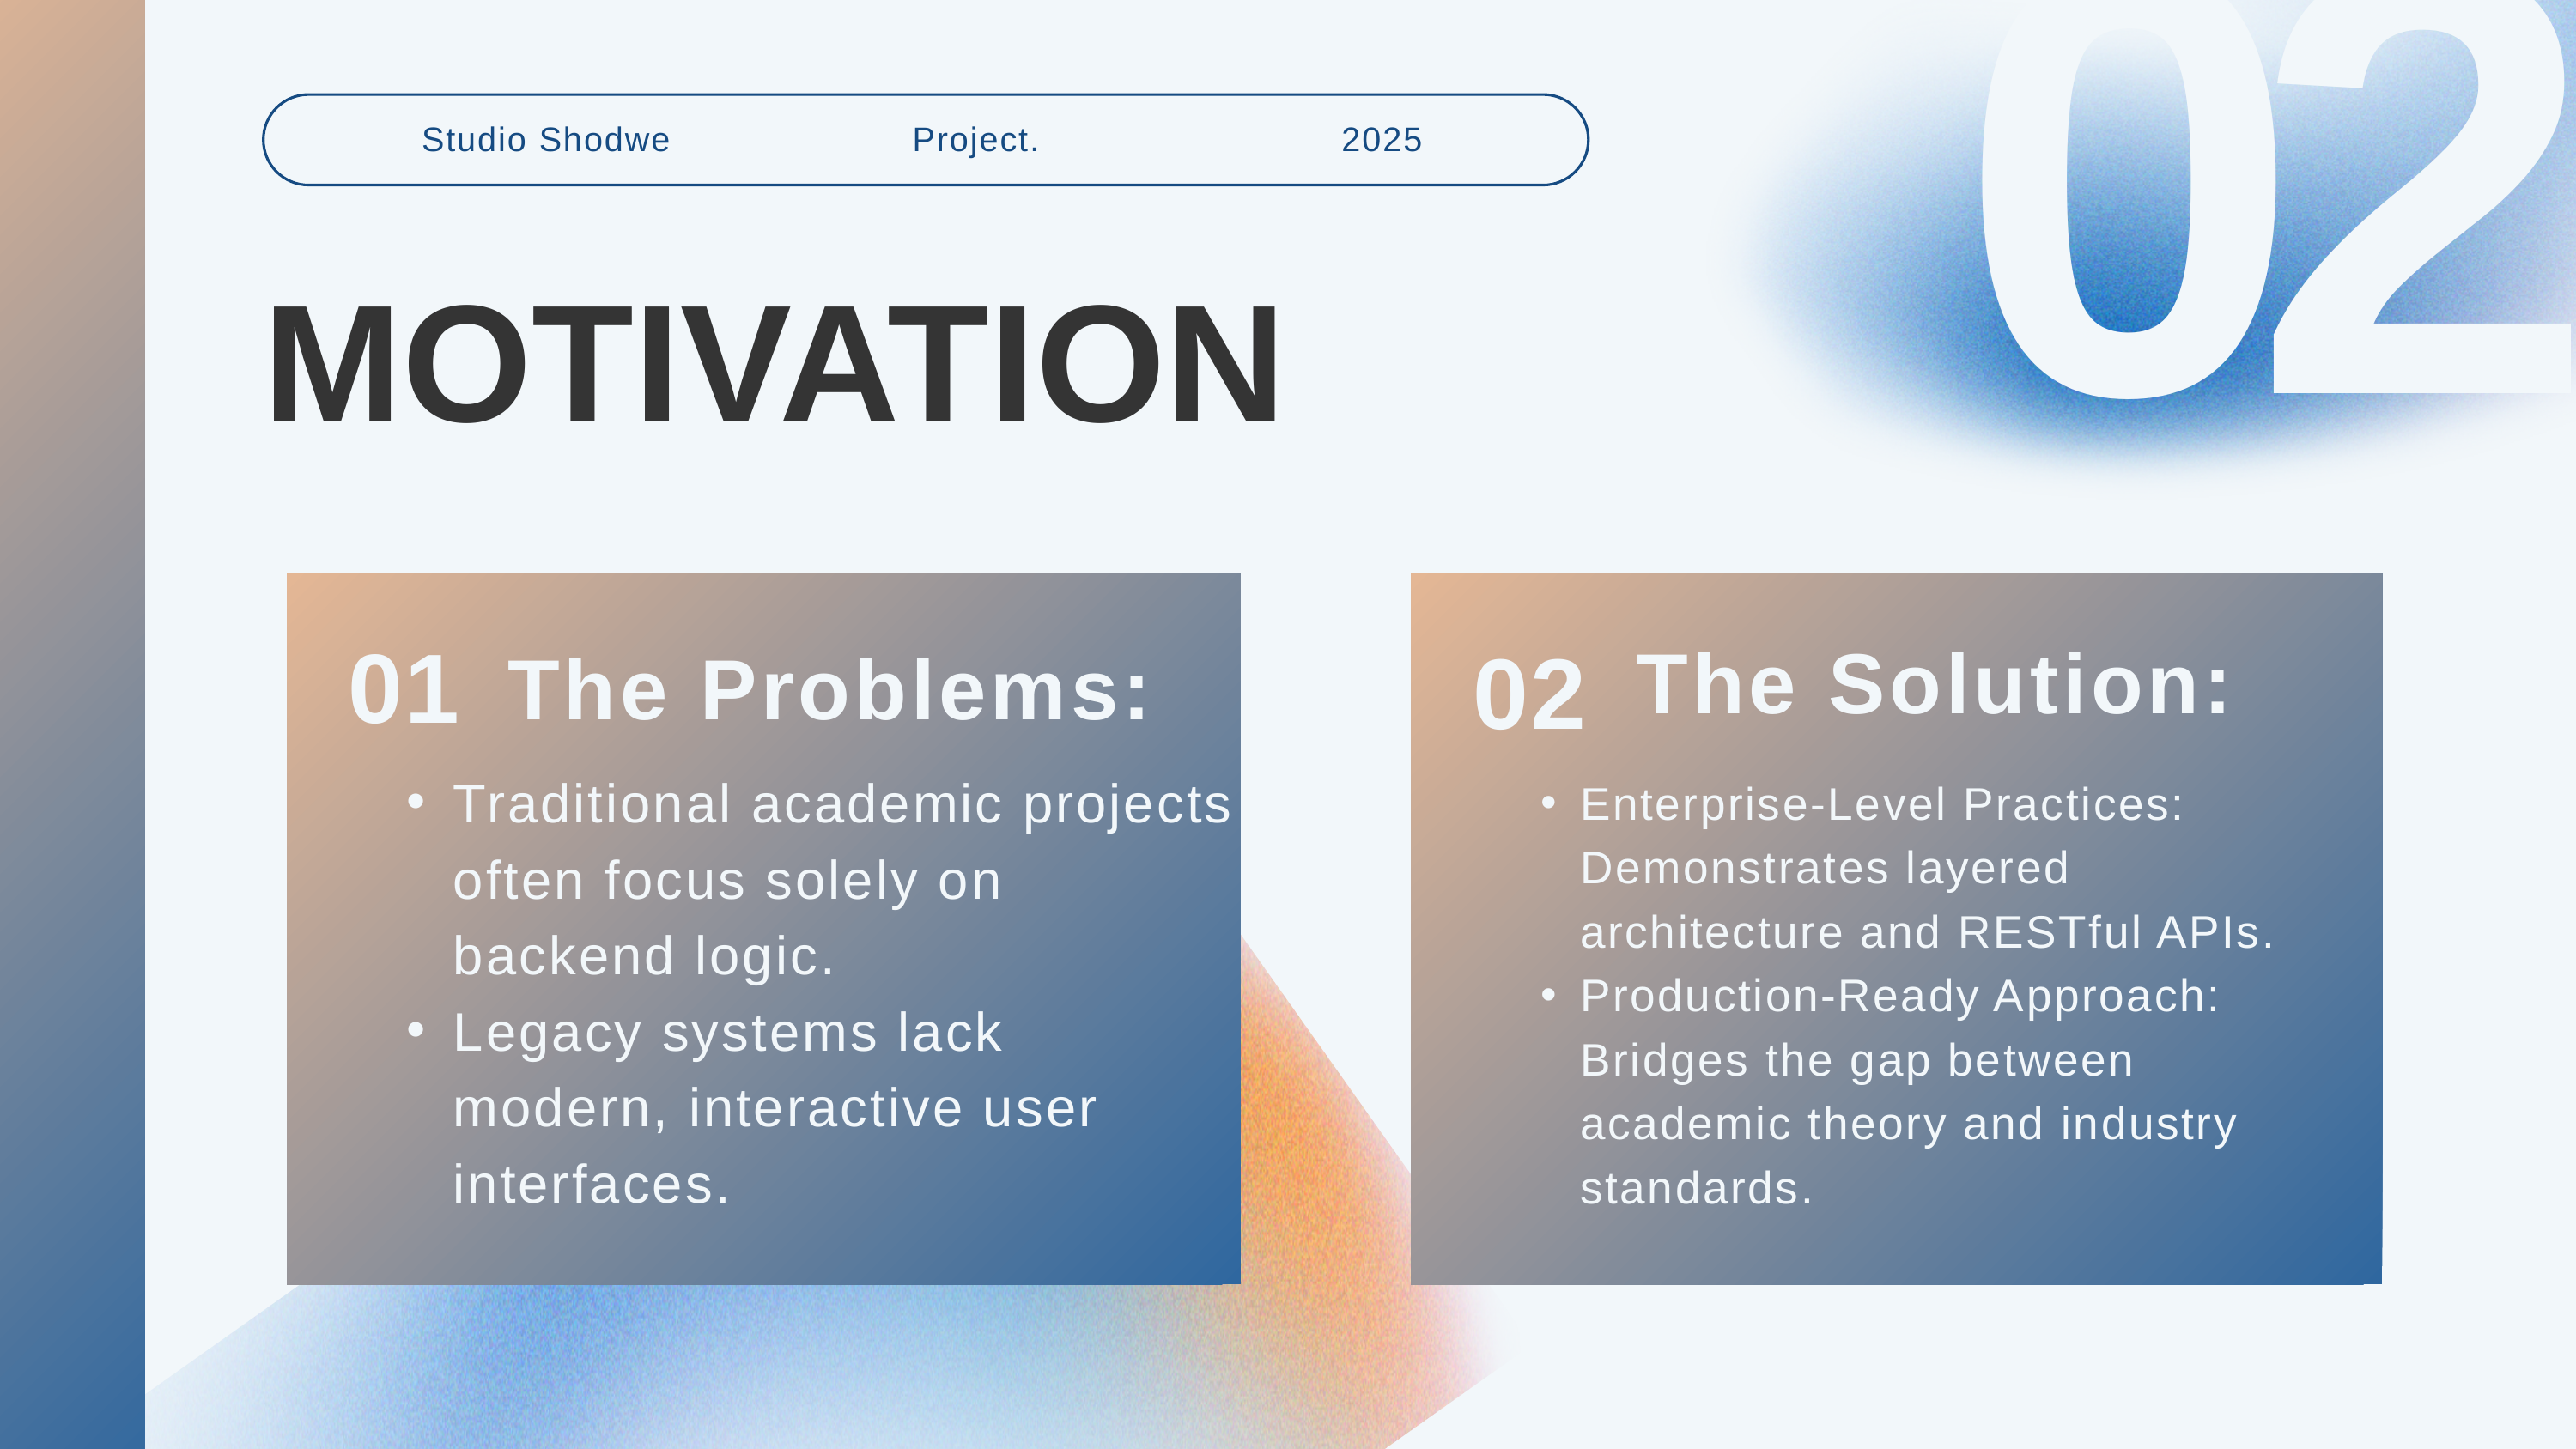

02

Studio Shodwe
Project.
2025
MOTIVATION

01
02
The Solution:
The Problems:
Traditional academic projects often focus solely on backend logic.
Legacy systems lack modern, interactive user interfaces.

Enterprise-Level Practices: Demonstrates layered architecture and RESTful APIs.
Production-Ready Approach: Bridges the gap between academic theory and industry standards.